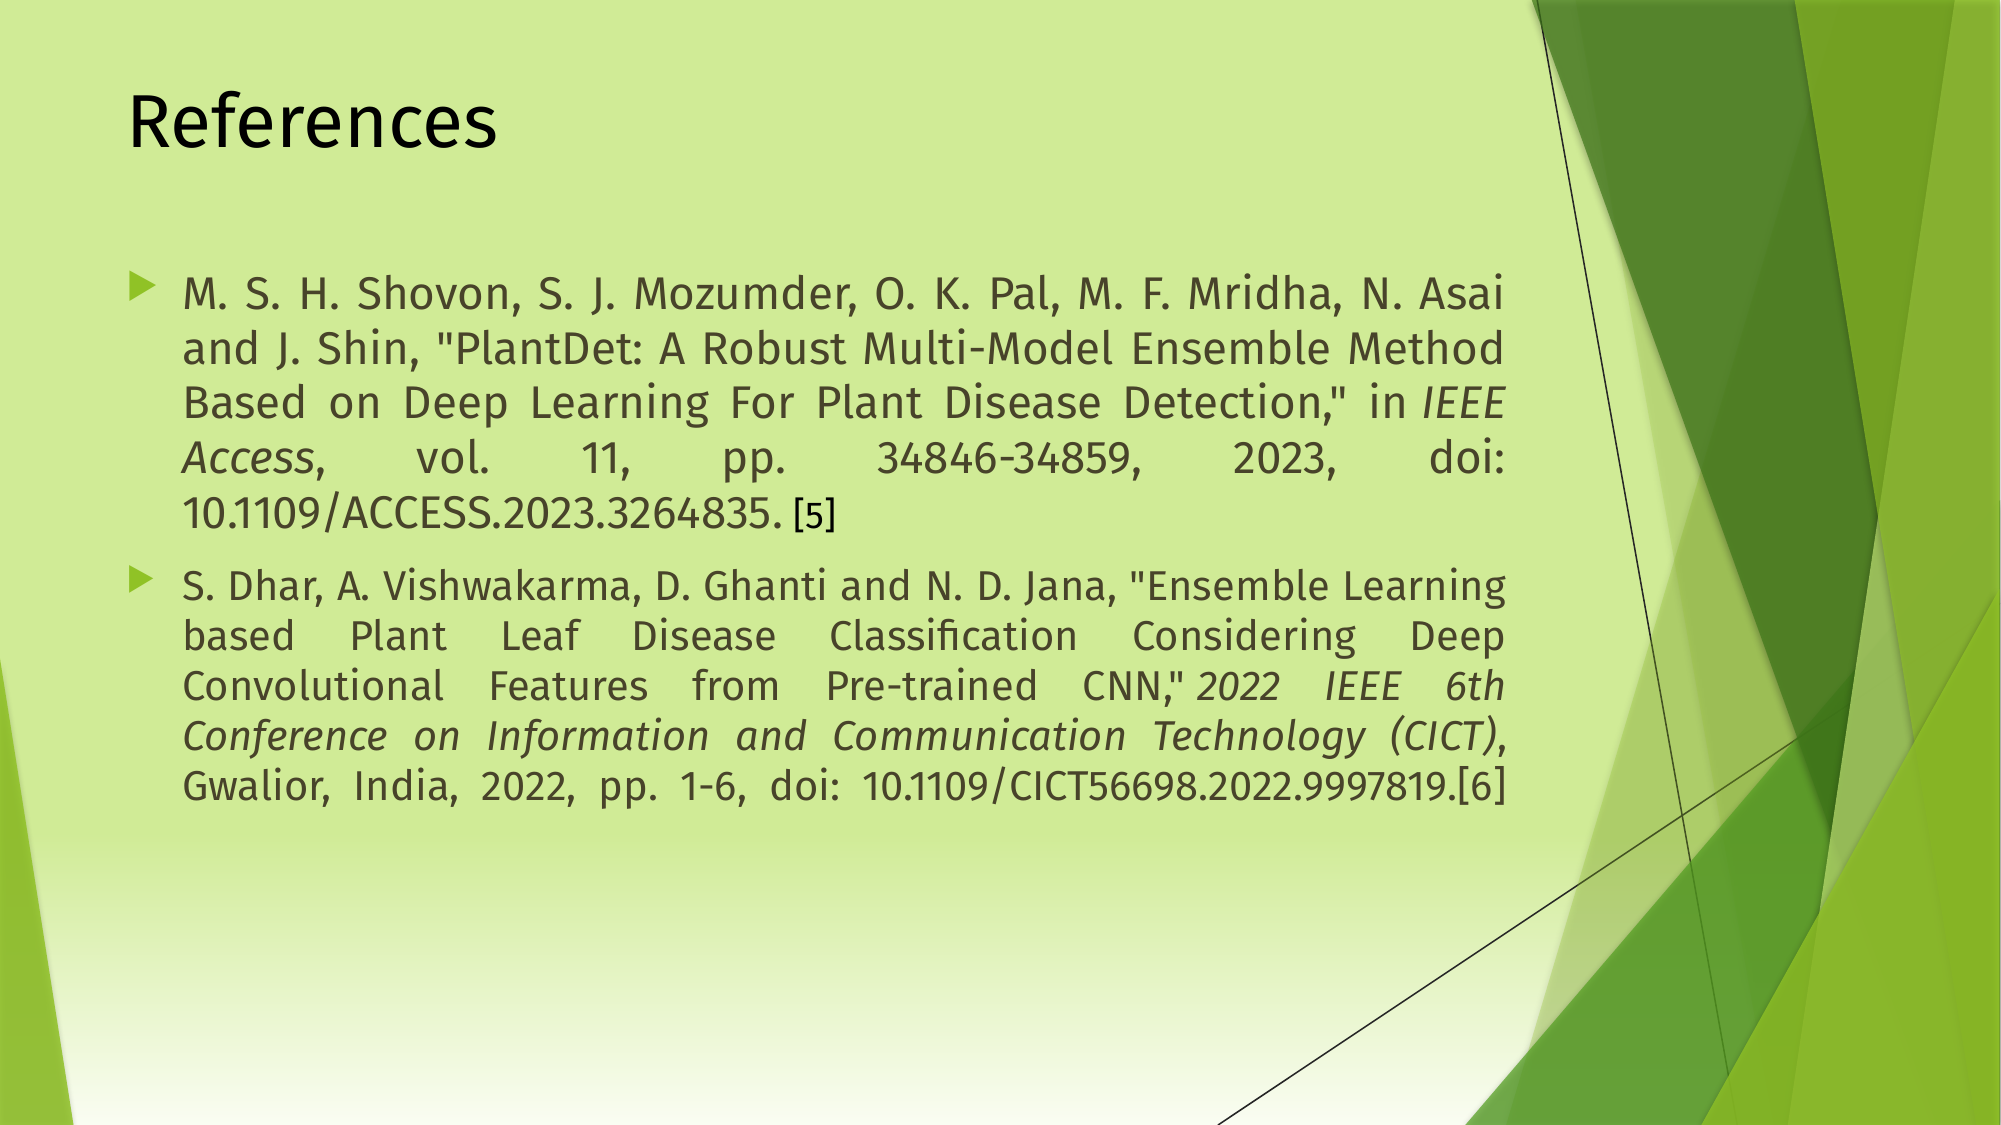

# References
M. S. H. Shovon, S. J. Mozumder, O. K. Pal, M. F. Mridha, N. Asai and J. Shin, "PlantDet: A Robust Multi-Model Ensemble Method Based on Deep Learning For Plant Disease Detection," in IEEE Access, vol. 11, pp. 34846-34859, 2023, doi: 10.1109/ACCESS.2023.3264835. [5]
S. Dhar, A. Vishwakarma, D. Ghanti and N. D. Jana, "Ensemble Learning based Plant Leaf Disease Classification Considering Deep Convolutional Features from Pre-trained CNN," 2022 IEEE 6th Conference on Information and Communication Technology (CICT), Gwalior, India, 2022, pp. 1-6, doi: 10.1109/CICT56698.2022.9997819.[6]